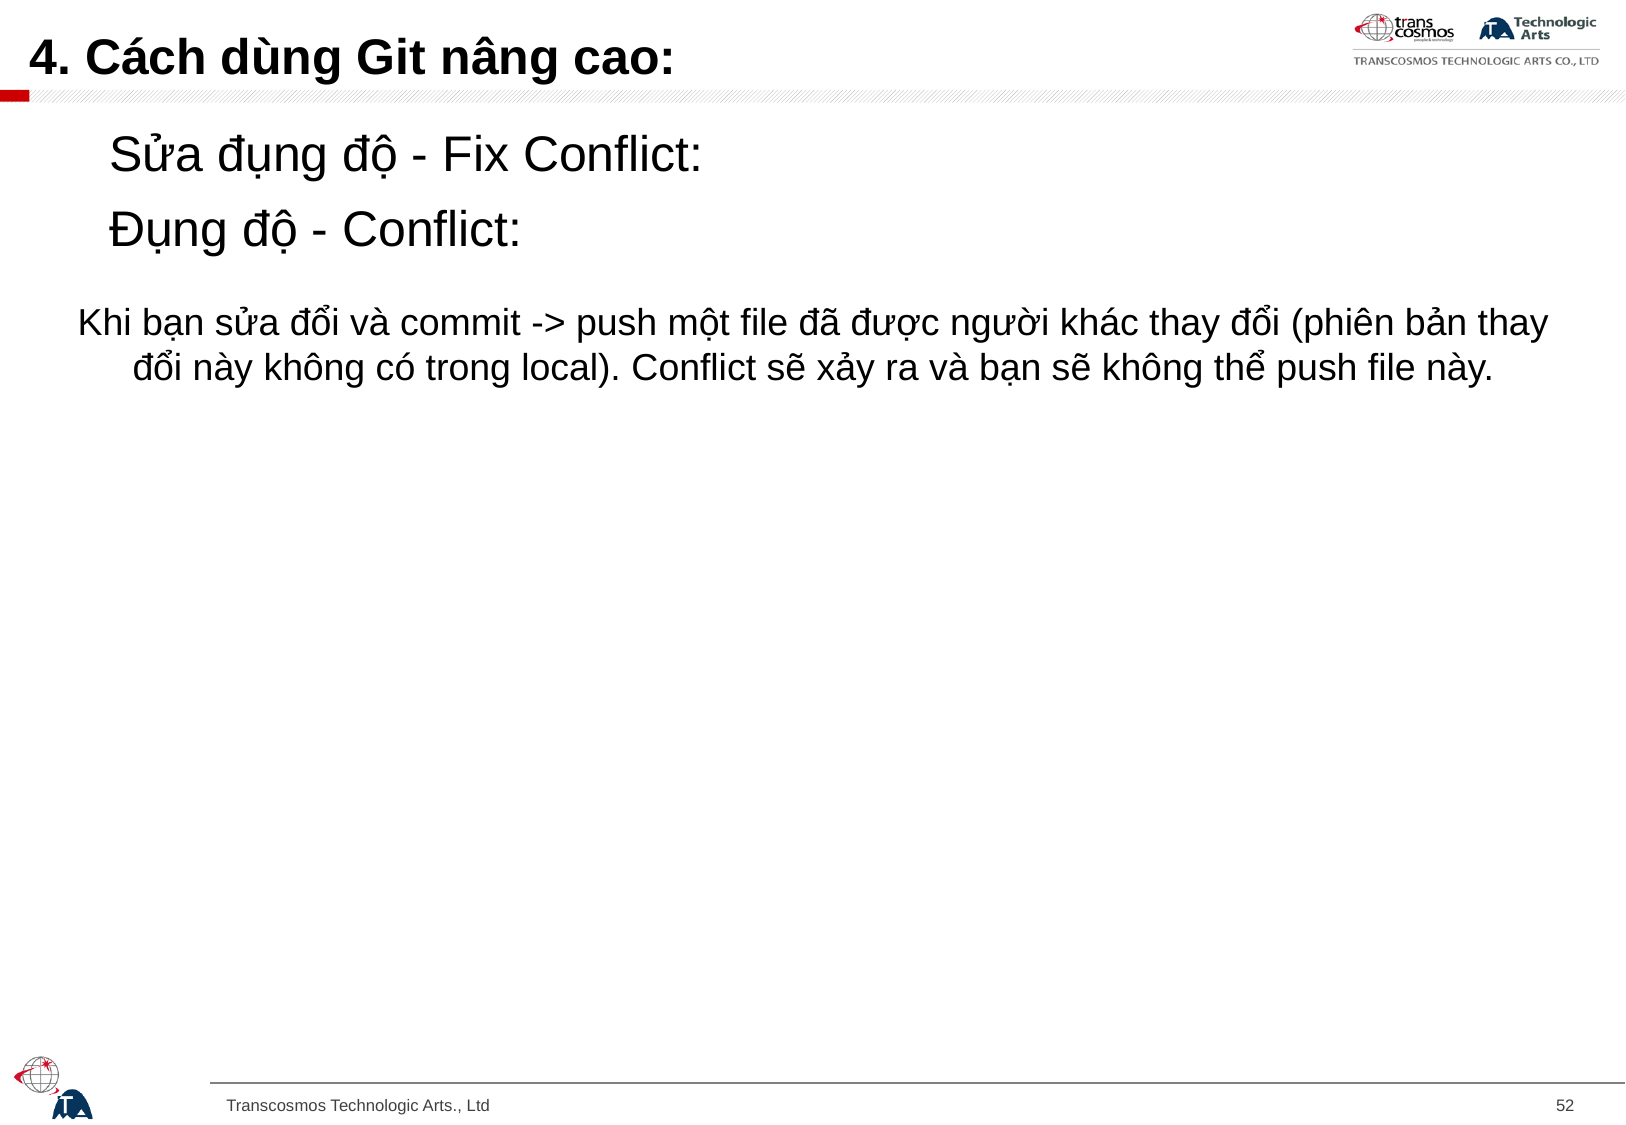

# 4. Cách dùng Git nâng cao:
Sửa đụng độ - Fix Conflict:
Đụng độ - Conflict:
Khi bạn sửa đổi và commit -> push một file đã được người khác thay đổi (phiên bản thay đổi này không có trong local). Conflict sẽ xảy ra và bạn sẽ không thể push file này.